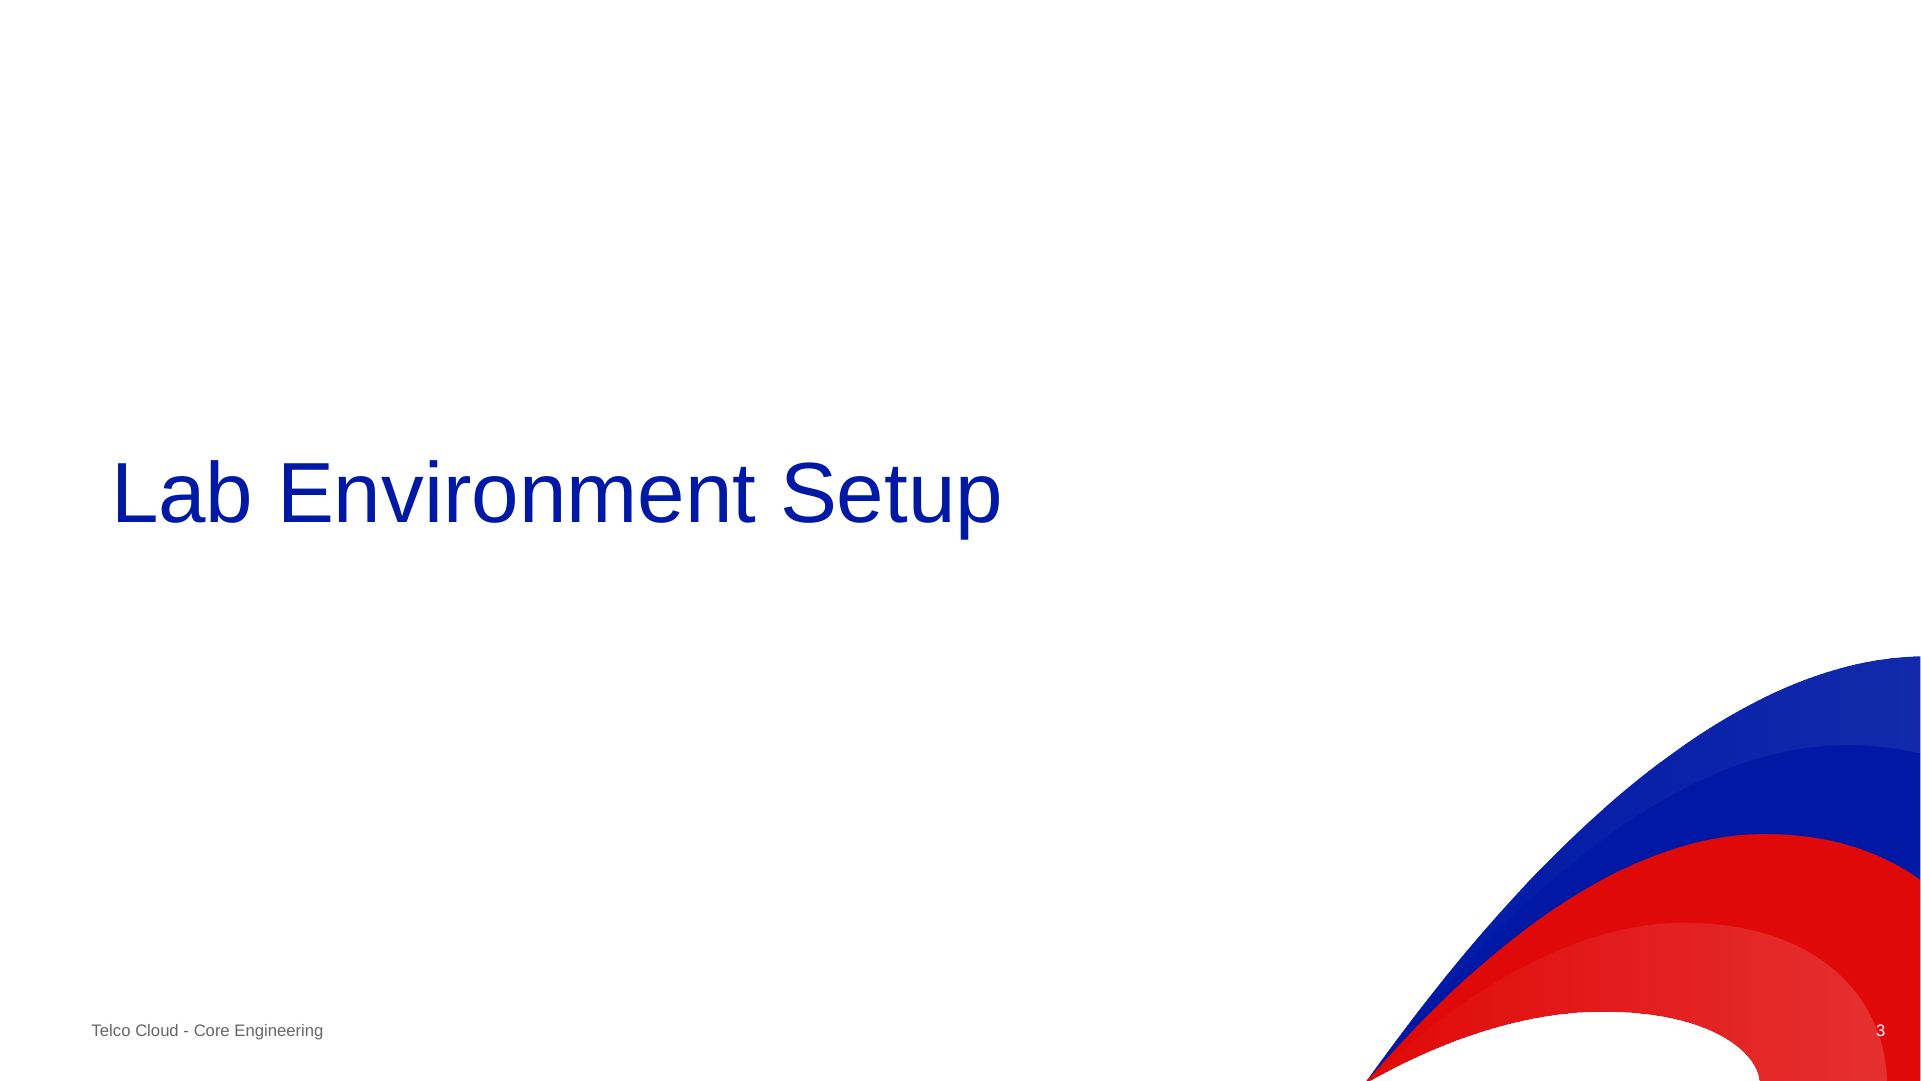

Lab Environment Setup
Telco Cloud - Core Engineering
3